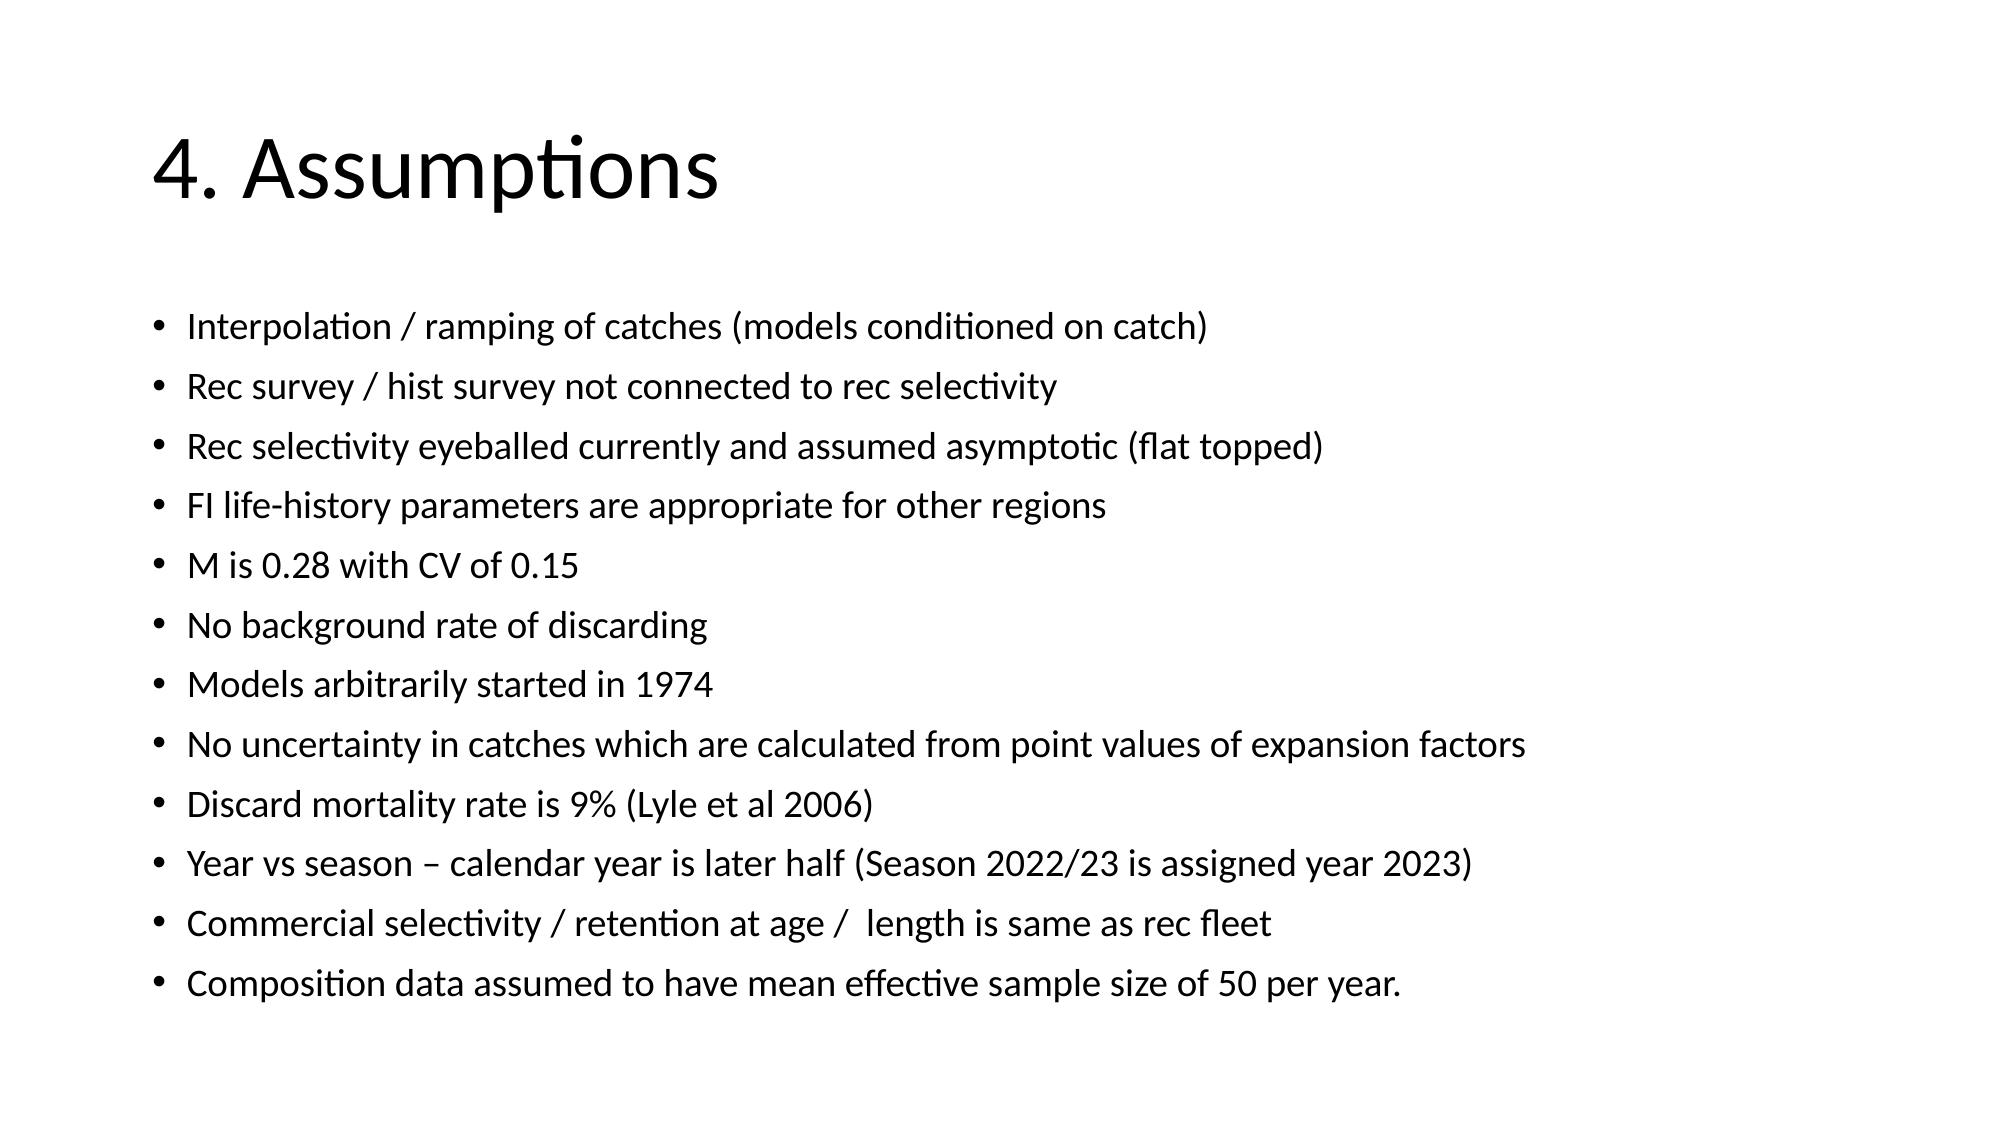

# 4. Assumptions
Interpolation / ramping of catches (models conditioned on catch)
Rec survey / hist survey not connected to rec selectivity
Rec selectivity eyeballed currently and assumed asymptotic (flat topped)
FI life-history parameters are appropriate for other regions
M is 0.28 with CV of 0.15
No background rate of discarding
Models arbitrarily started in 1974
No uncertainty in catches which are calculated from point values of expansion factors
Discard mortality rate is 9% (Lyle et al 2006)
Year vs season – calendar year is later half (Season 2022/23 is assigned year 2023)
Commercial selectivity / retention at age /  length is same as rec fleet
Composition data assumed to have mean effective sample size of 50 per year.